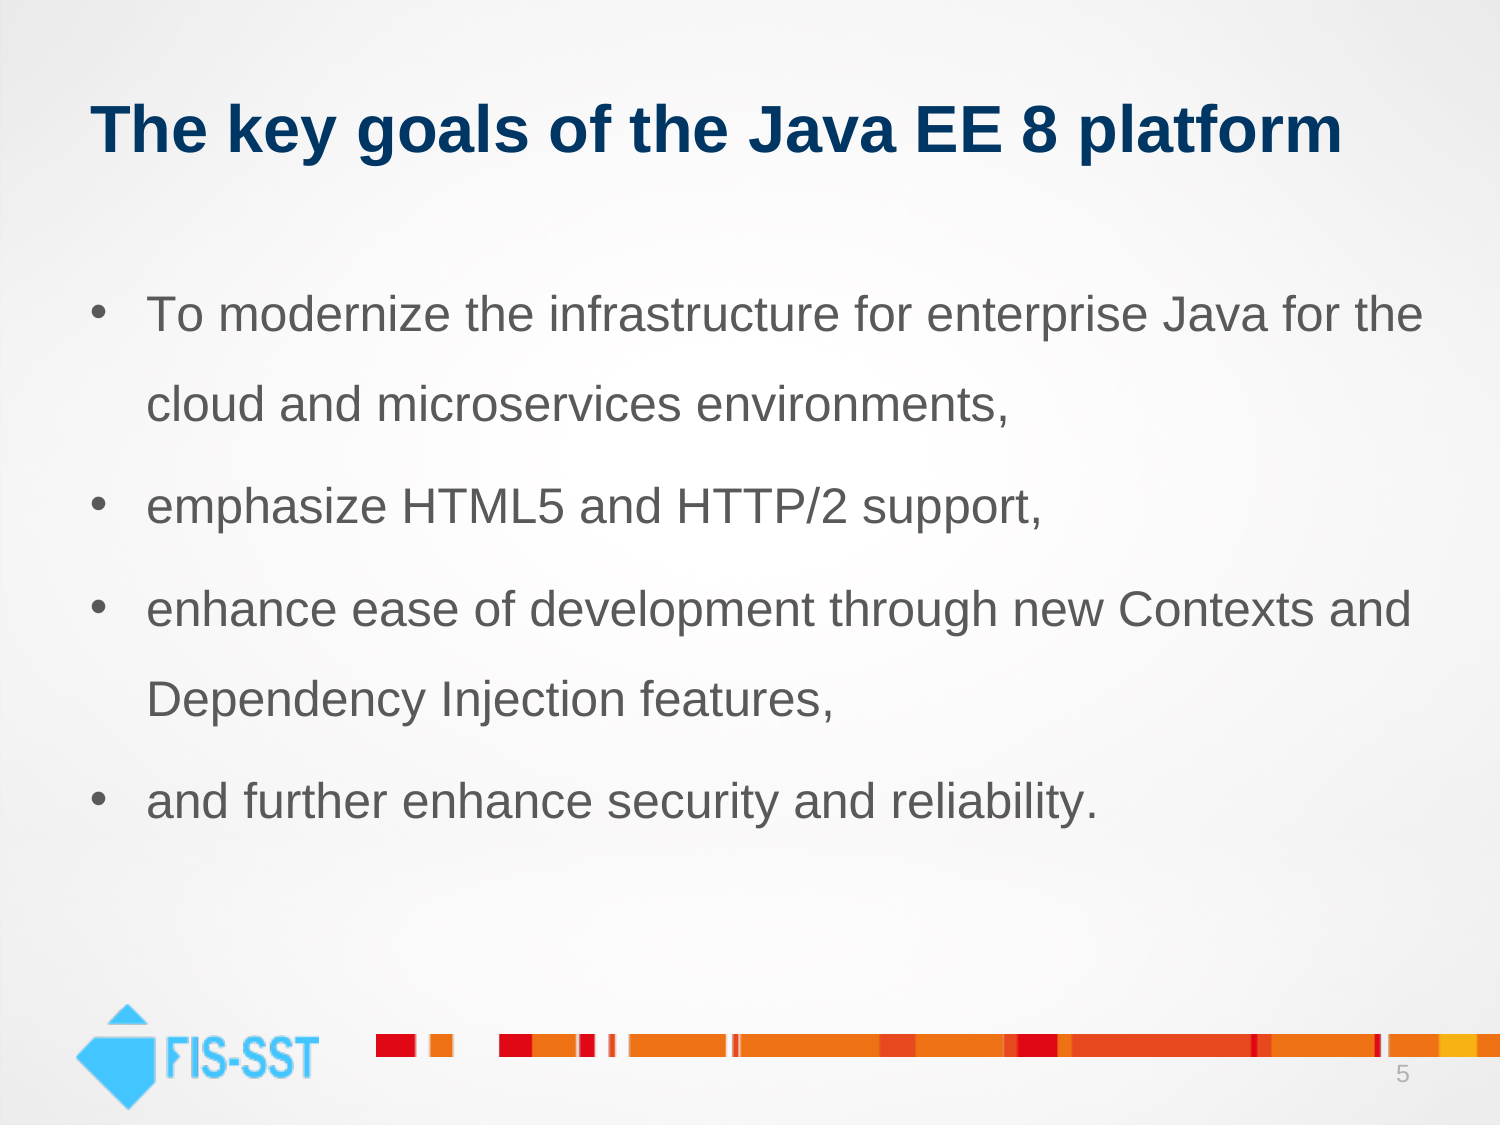

# The key goals of the Java EE 8 platform
To modernize the infrastructure for enterprise Java for the cloud and microservices environments,
emphasize HTML5 and HTTP/2 support,
enhance ease of development through new Contexts and Dependency Injection features,
and further enhance security and reliability.

5